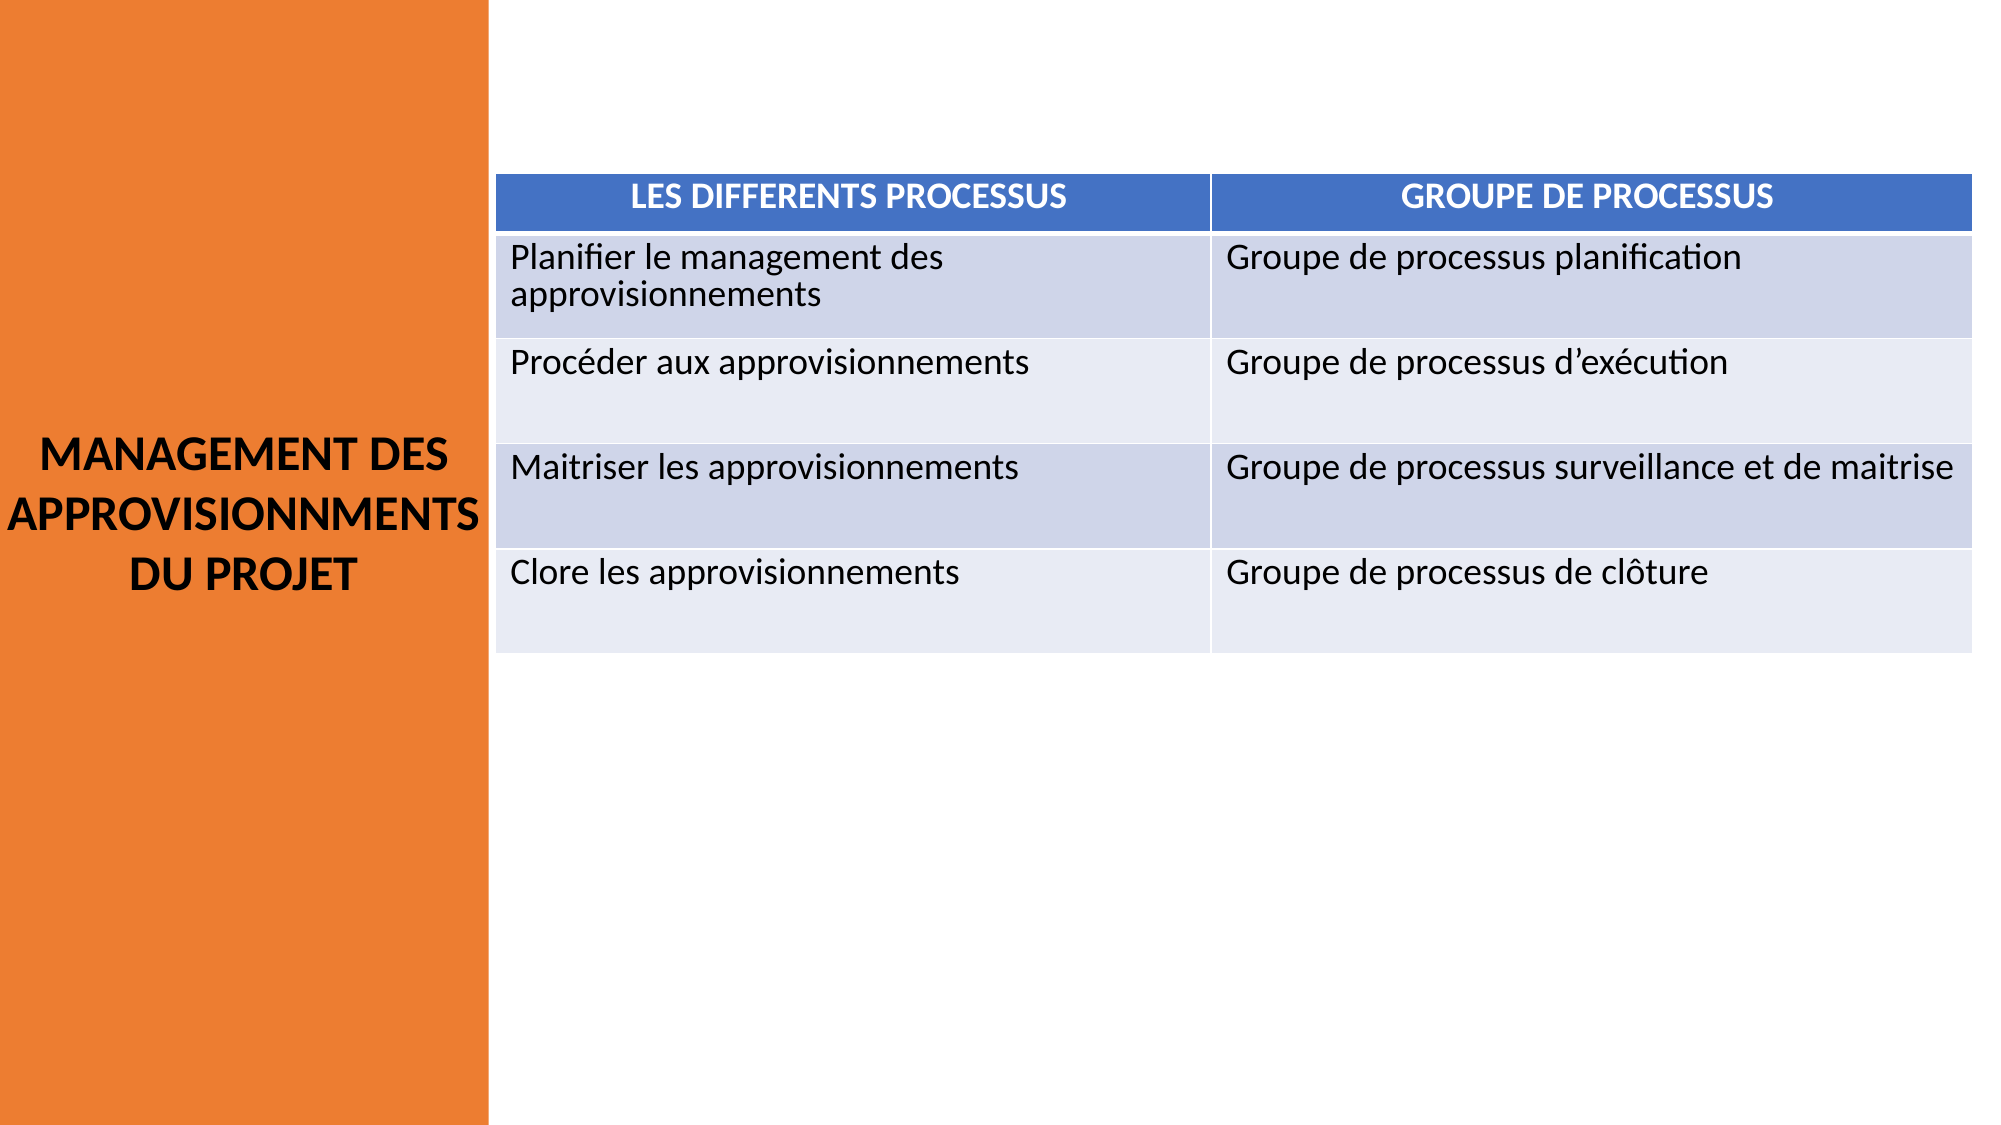

| LES DIFFERENTS PROCESSUS | GROUPE DE PROCESSUS |
| --- | --- |
| Planifier le management des approvisionnements | Groupe de processus planification |
| Procéder aux approvisionnements | Groupe de processus d’exécution |
| Maitriser les approvisionnements | Groupe de processus surveillance et de maitrise |
| Clore les approvisionnements | Groupe de processus de clôture |
MANAGEMENT DES APPROVISIONNMENTS DU PROJET